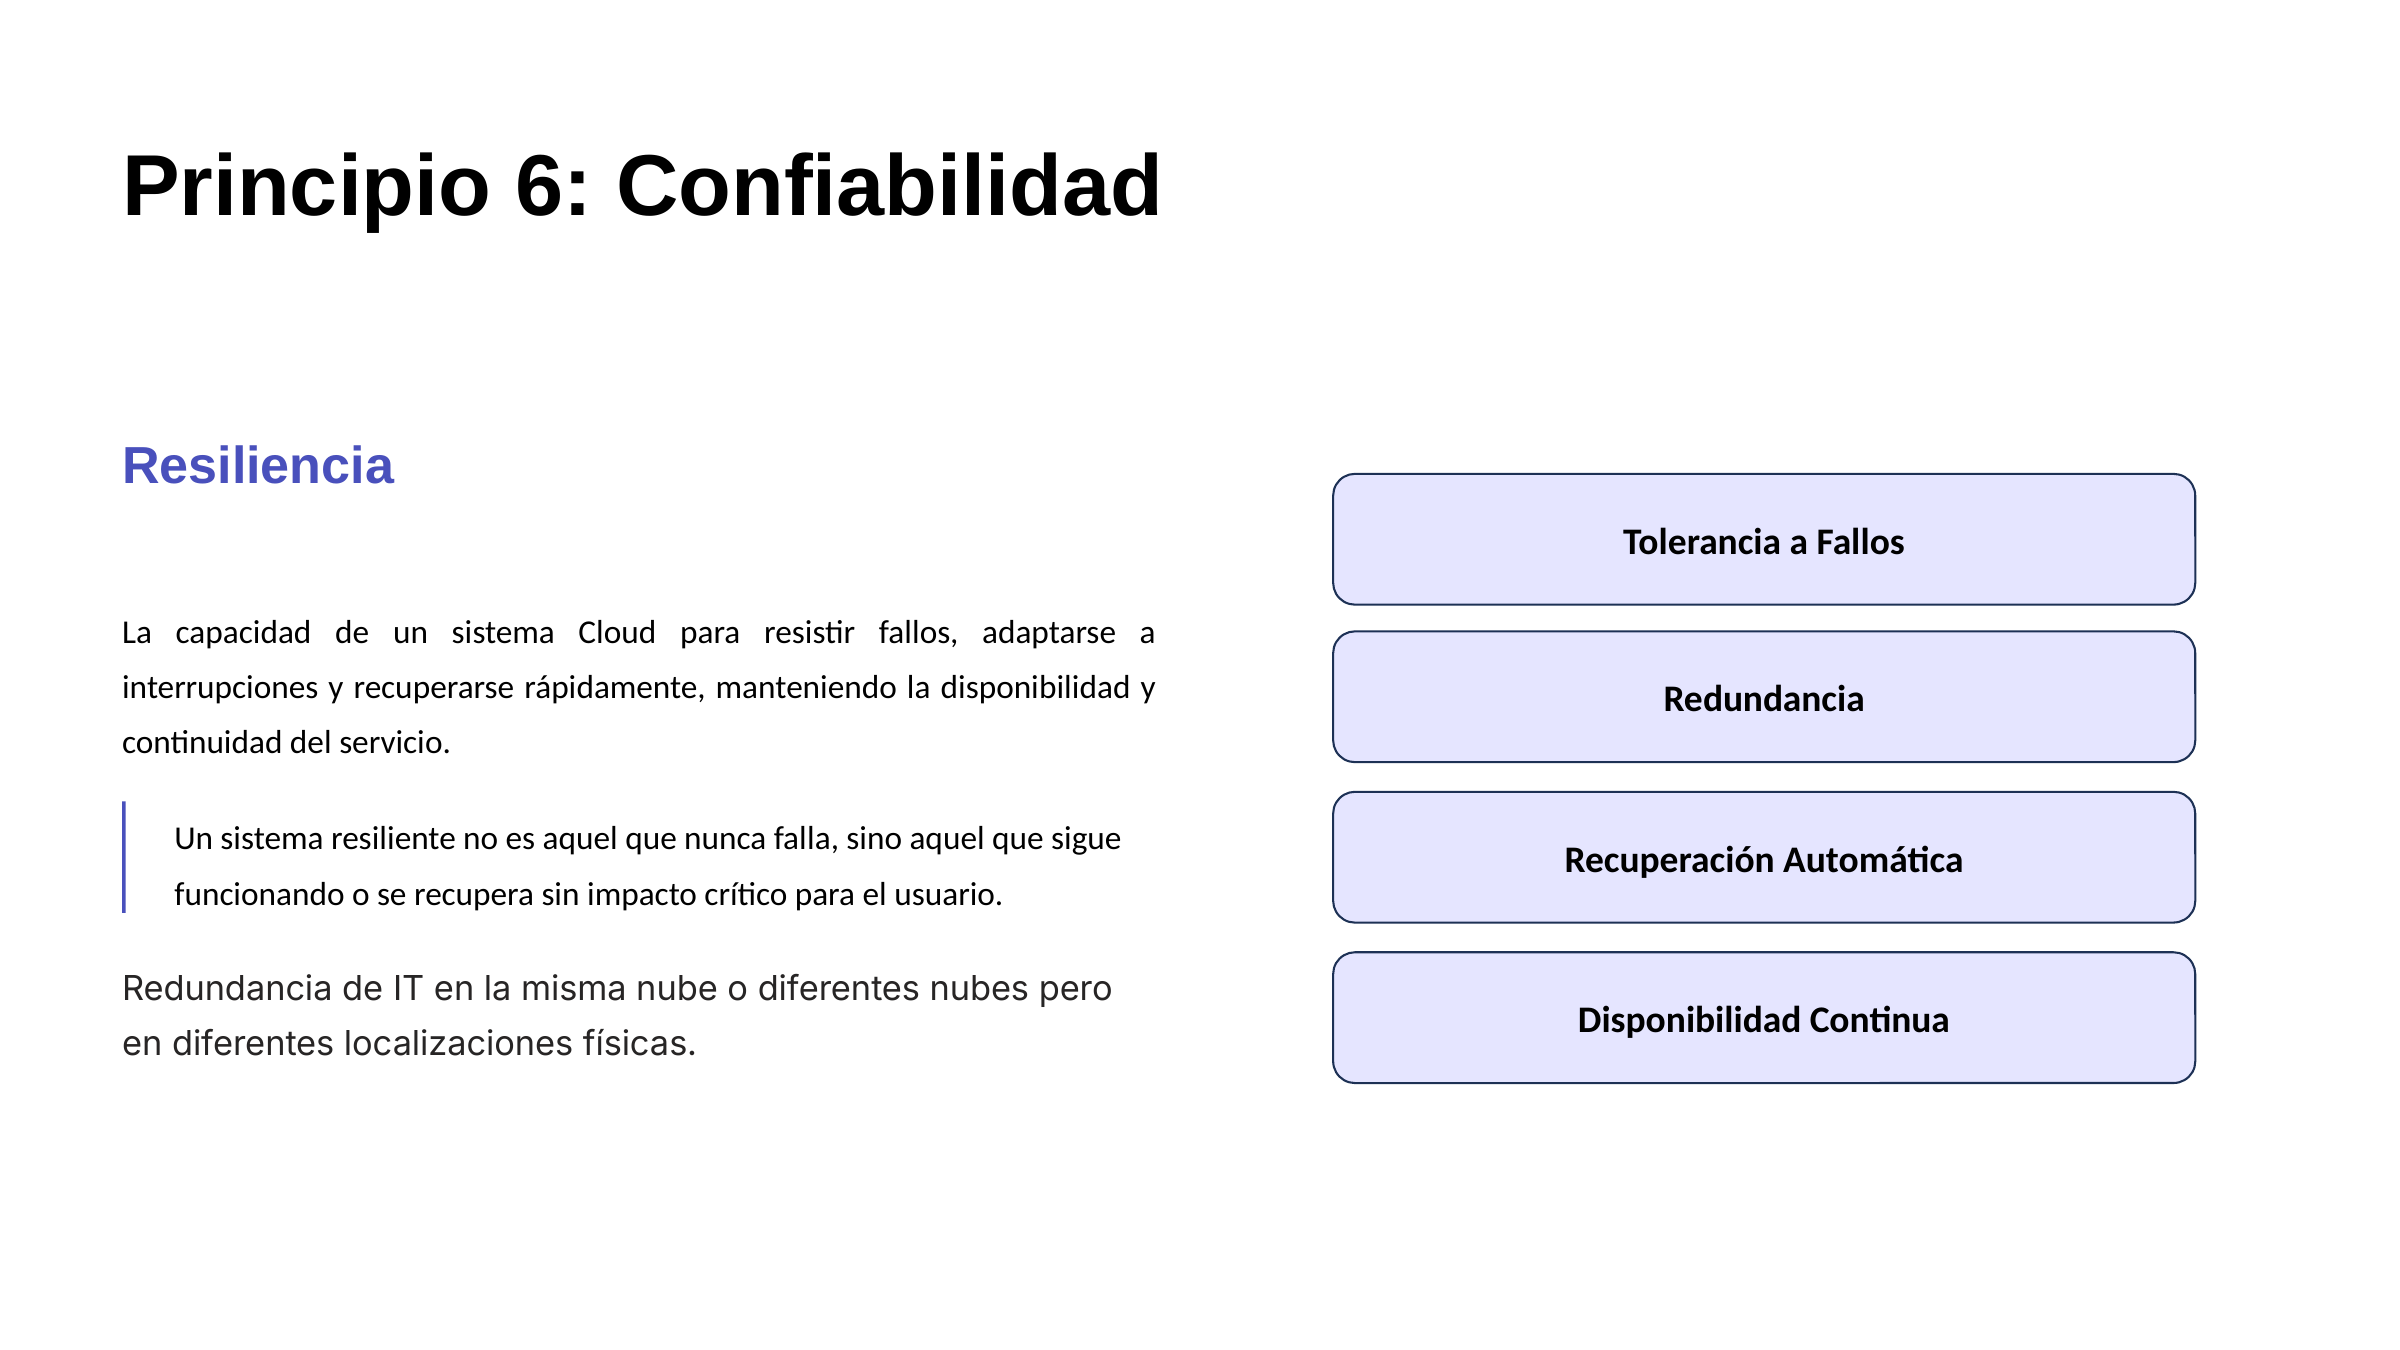

Principio 6: Confiabilidad
Resiliencia
Tolerancia a Fallos
La capacidad de un sistema Cloud para resistir fallos, adaptarse a interrupciones y recuperarse rápidamente, manteniendo la disponibilidad y continuidad del servicio.
Redundancia
Recuperación Automática

Un sistema resiliente no es aquel que nunca falla, sino aquel que sigue funcionando o se recupera sin impacto crítico para el usuario.
Redundancia de IT en la misma nube o diferentes nubes pero en diferentes localizaciones físicas.
Disponibilidad Continua